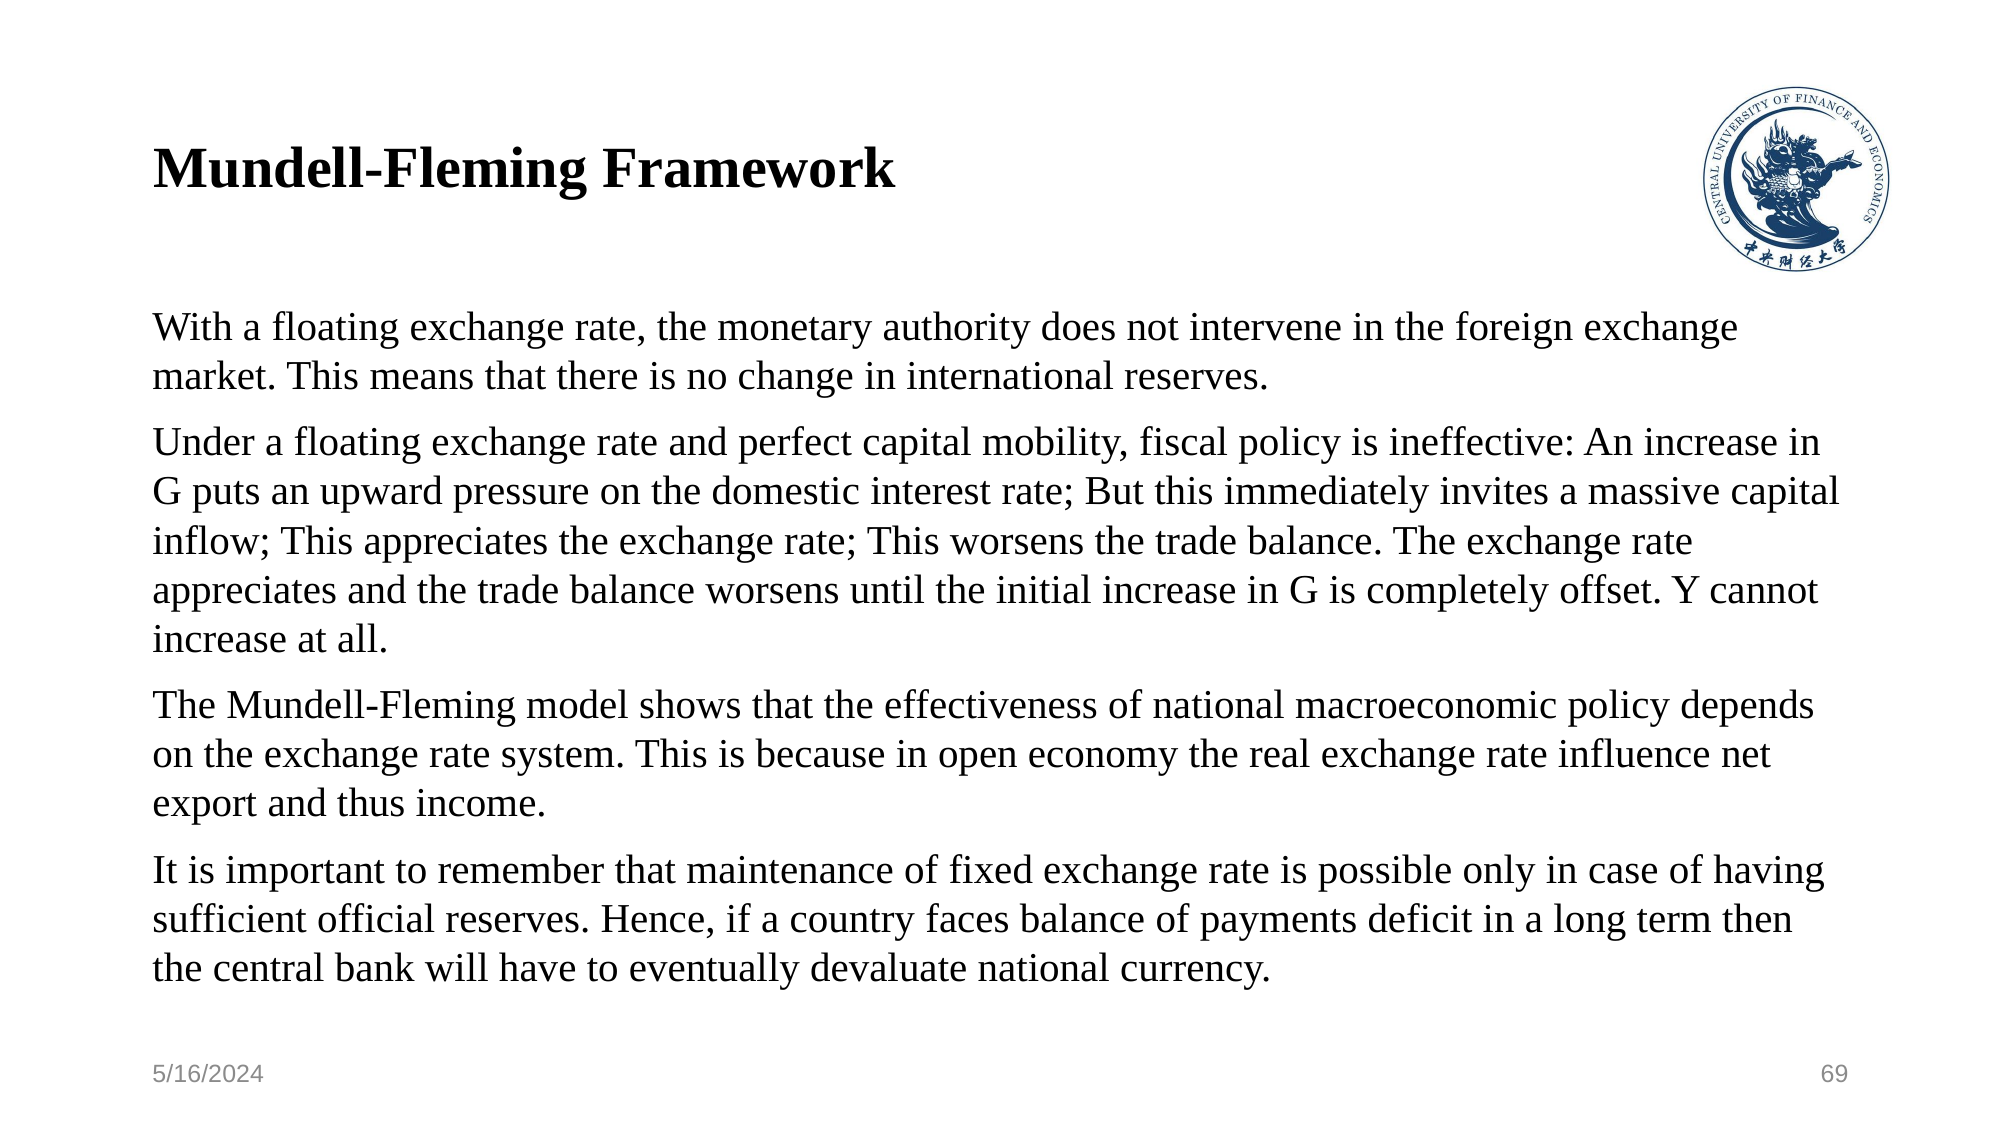

# Mundell-Fleming Framework
With a floating exchange rate, the monetary authority does not intervene in the foreign exchange market. This means that there is no change in international reserves.
Under a floating exchange rate and perfect capital mobility, fiscal policy is ineffective: An increase in G puts an upward pressure on the domestic interest rate; But this immediately invites a massive capital inflow; This appreciates the exchange rate; This worsens the trade balance. The exchange rate appreciates and the trade balance worsens until the initial increase in G is completely offset. Y cannot increase at all.
The Mundell-Fleming model shows that the effectiveness of national macroeconomic policy depends on the exchange rate system. This is because in open economy the real exchange rate influence net export and thus income.
It is important to remember that maintenance of fixed exchange rate is possible only in case of having sufficient official reserves. Hence, if a country faces balance of payments deficit in a long term then the central bank will have to eventually devaluate national currency.

5/16/2024
69